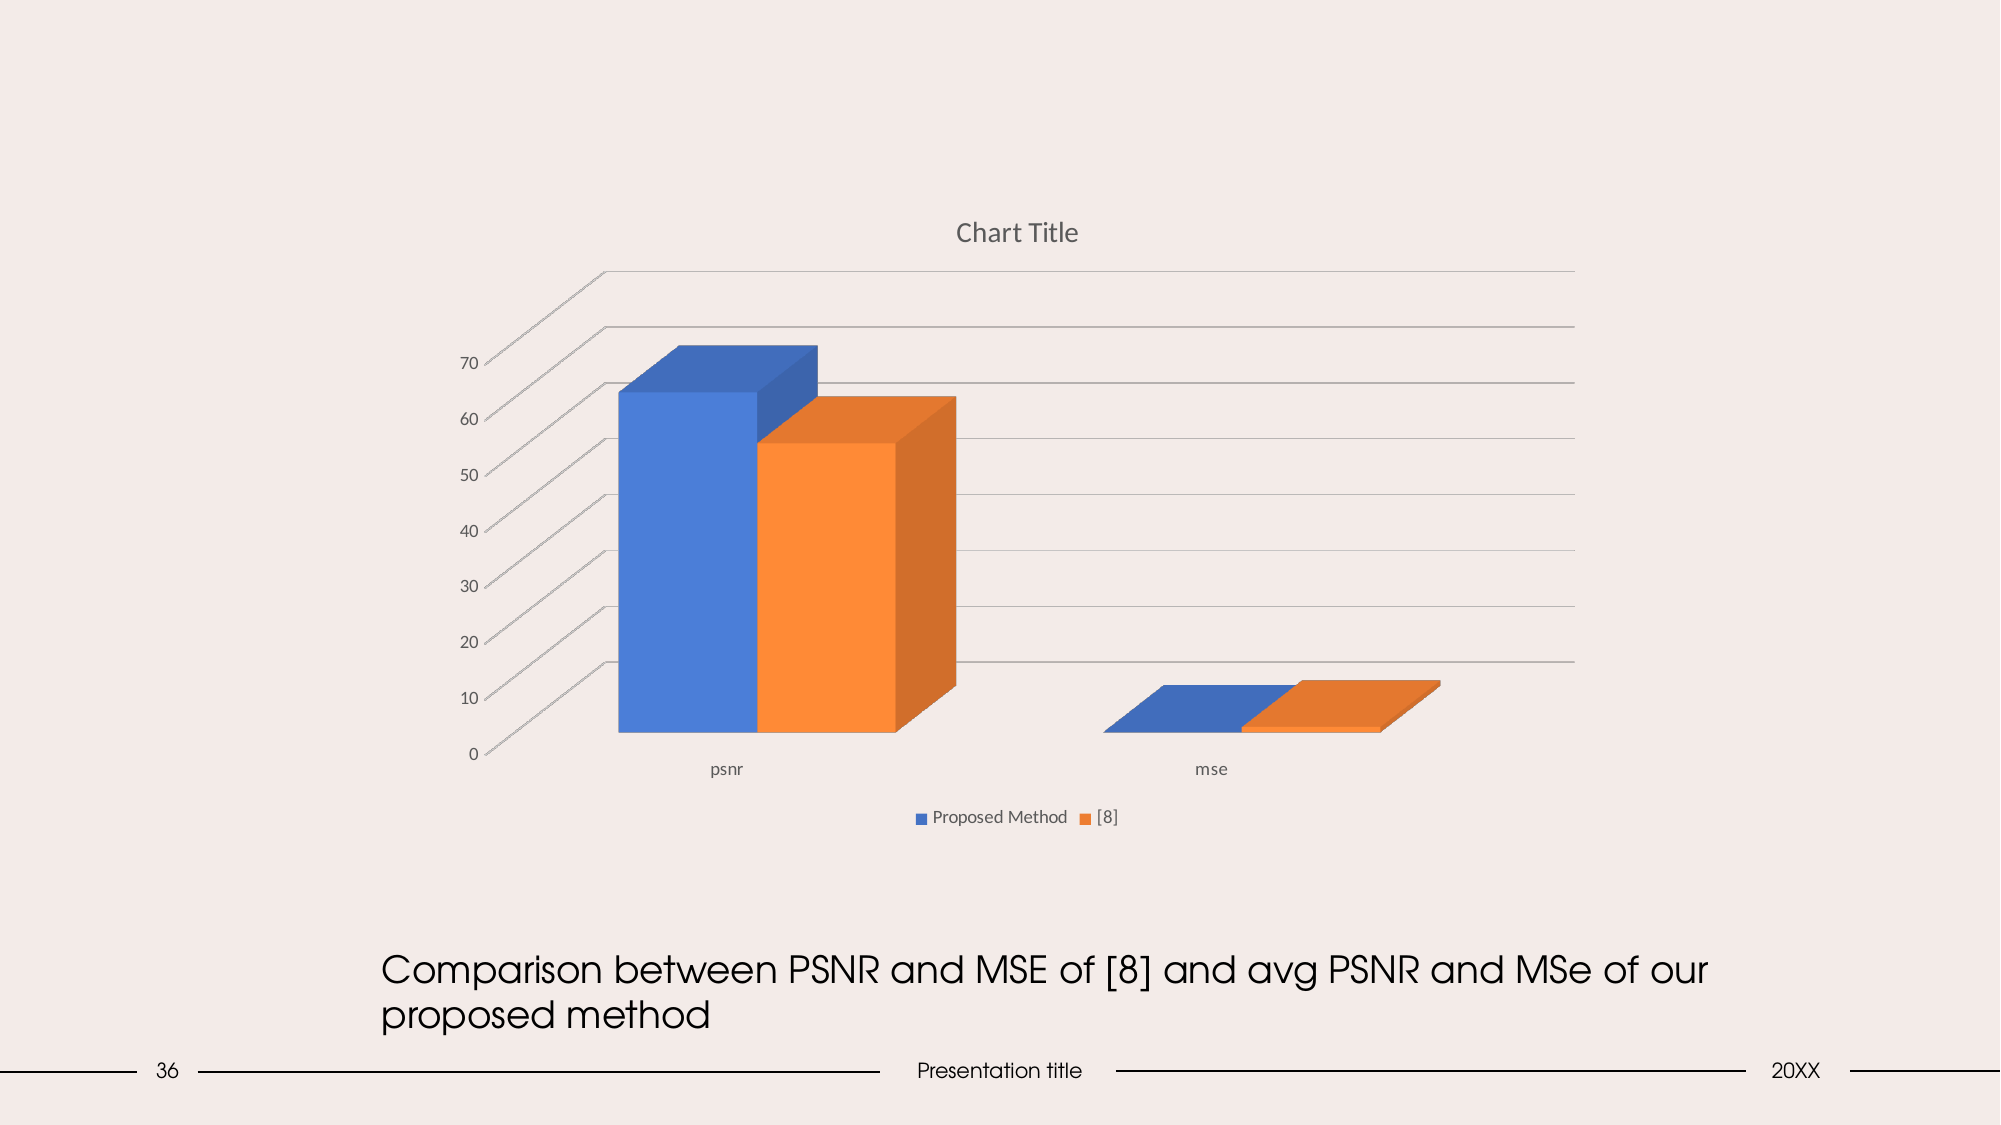

[unsupported chart]

Comparison between PSNR and MSE of [8] and avg PSNR and MSe of our proposed method
36
Presentation title
20XX